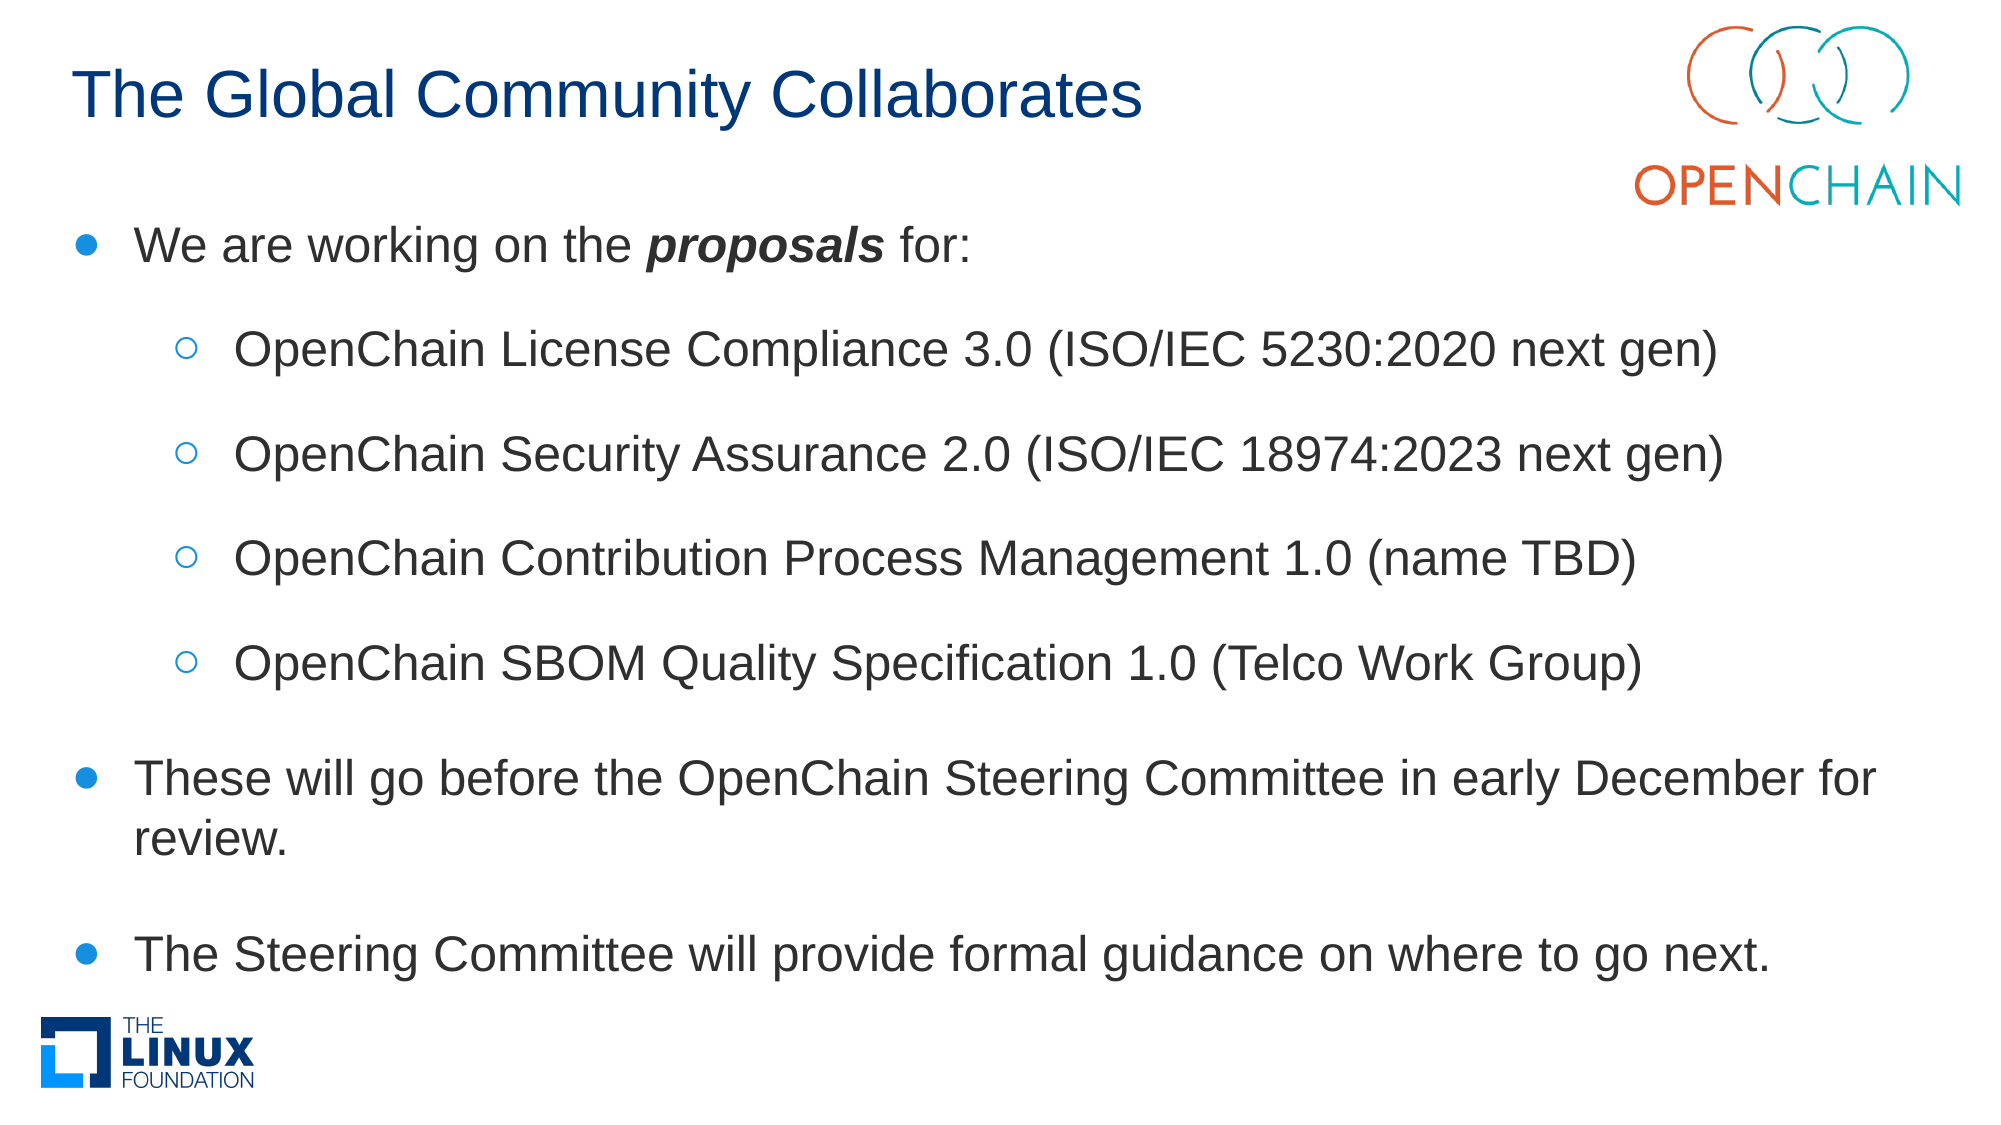

# The Global Community Collaborates
We are working on the proposals for:
OpenChain License Compliance 3.0 (ISO/IEC 5230:2020 next gen)
OpenChain Security Assurance 2.0 (ISO/IEC 18974:2023 next gen)
OpenChain Contribution Process Management 1.0 (name TBD)
OpenChain SBOM Quality Specification 1.0 (Telco Work Group)
These will go before the OpenChain Steering Committee in early December for review.
The Steering Committee will provide formal guidance on where to go next.